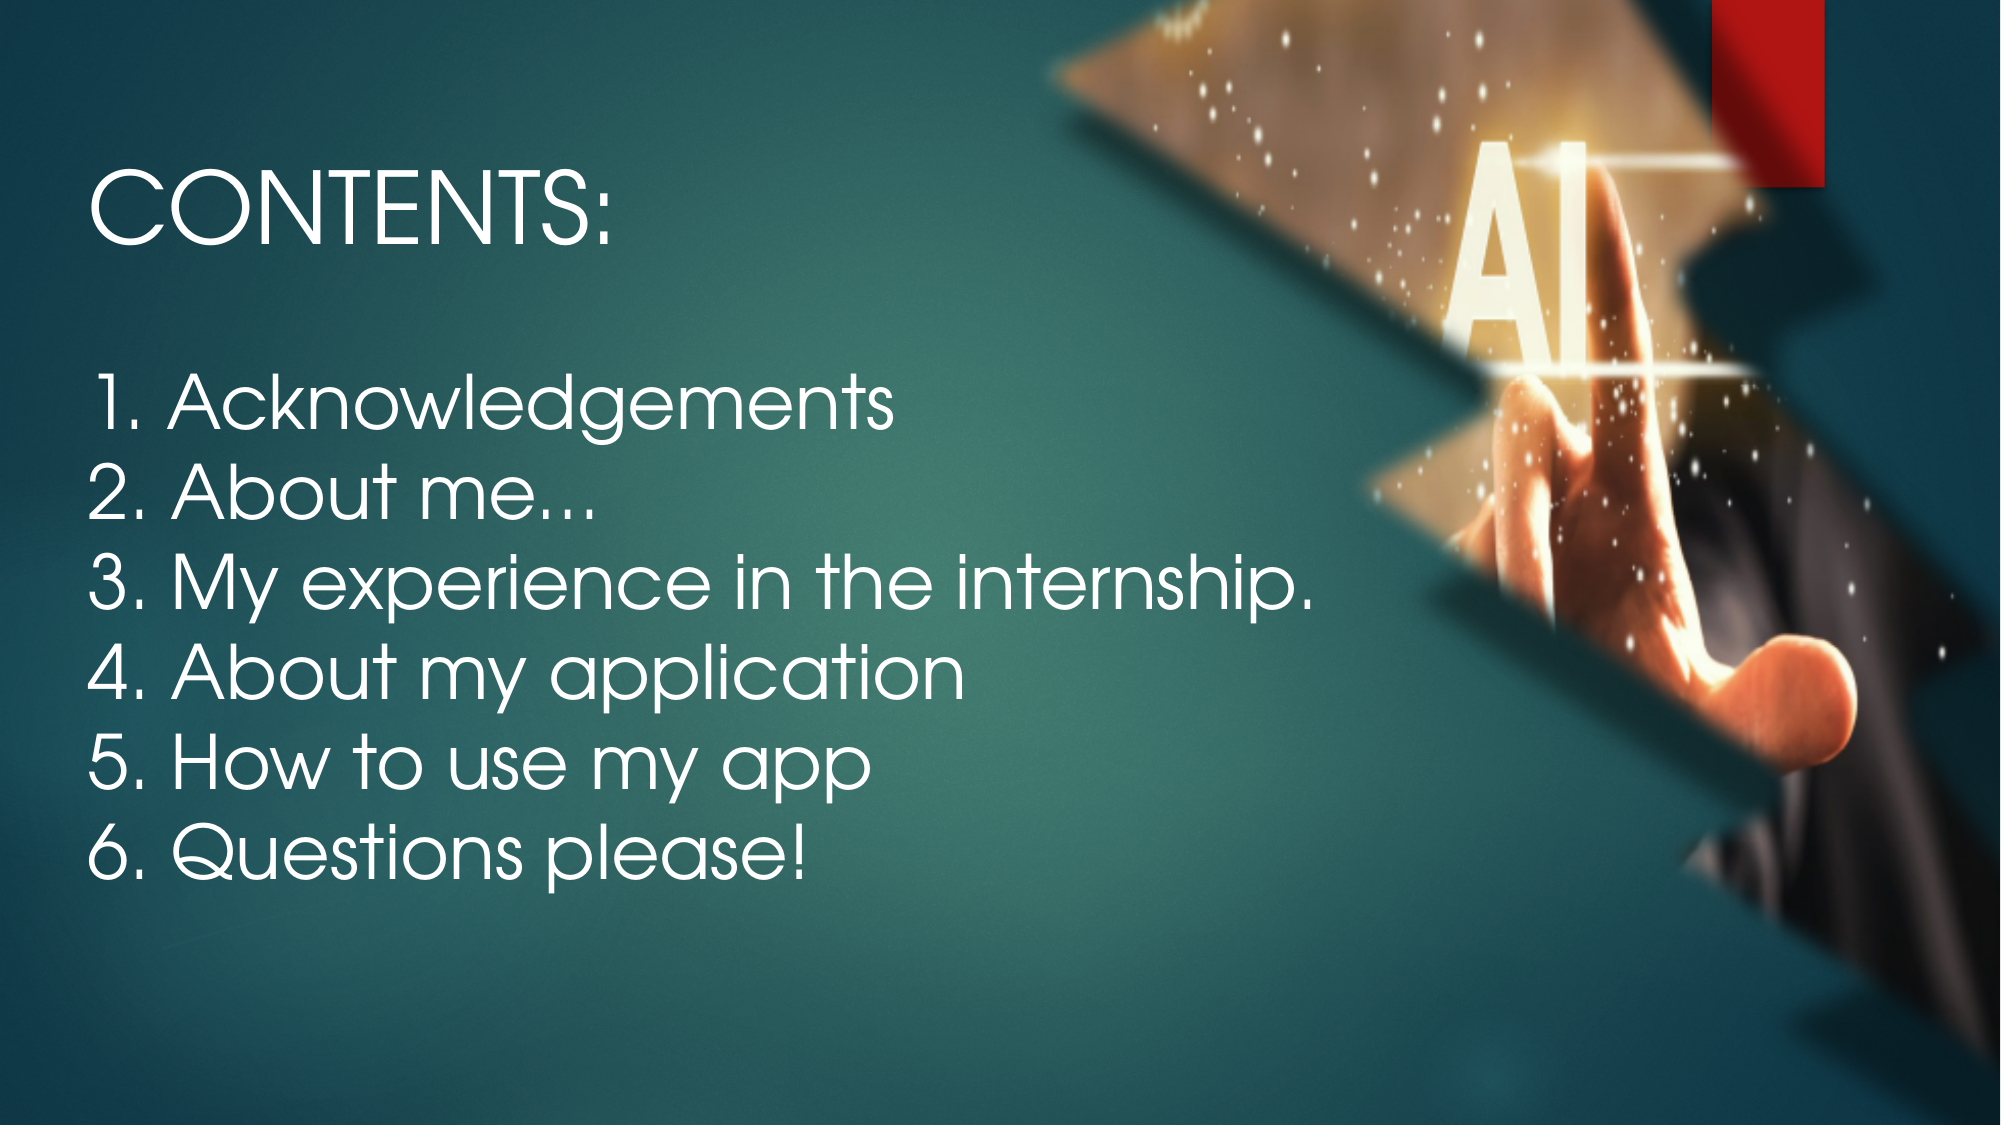

CONTENTS:

1. Acknowledgements
2. About me…
3. My experience in the internship.
4. About my application
5. How to use my app
6. Questions please!